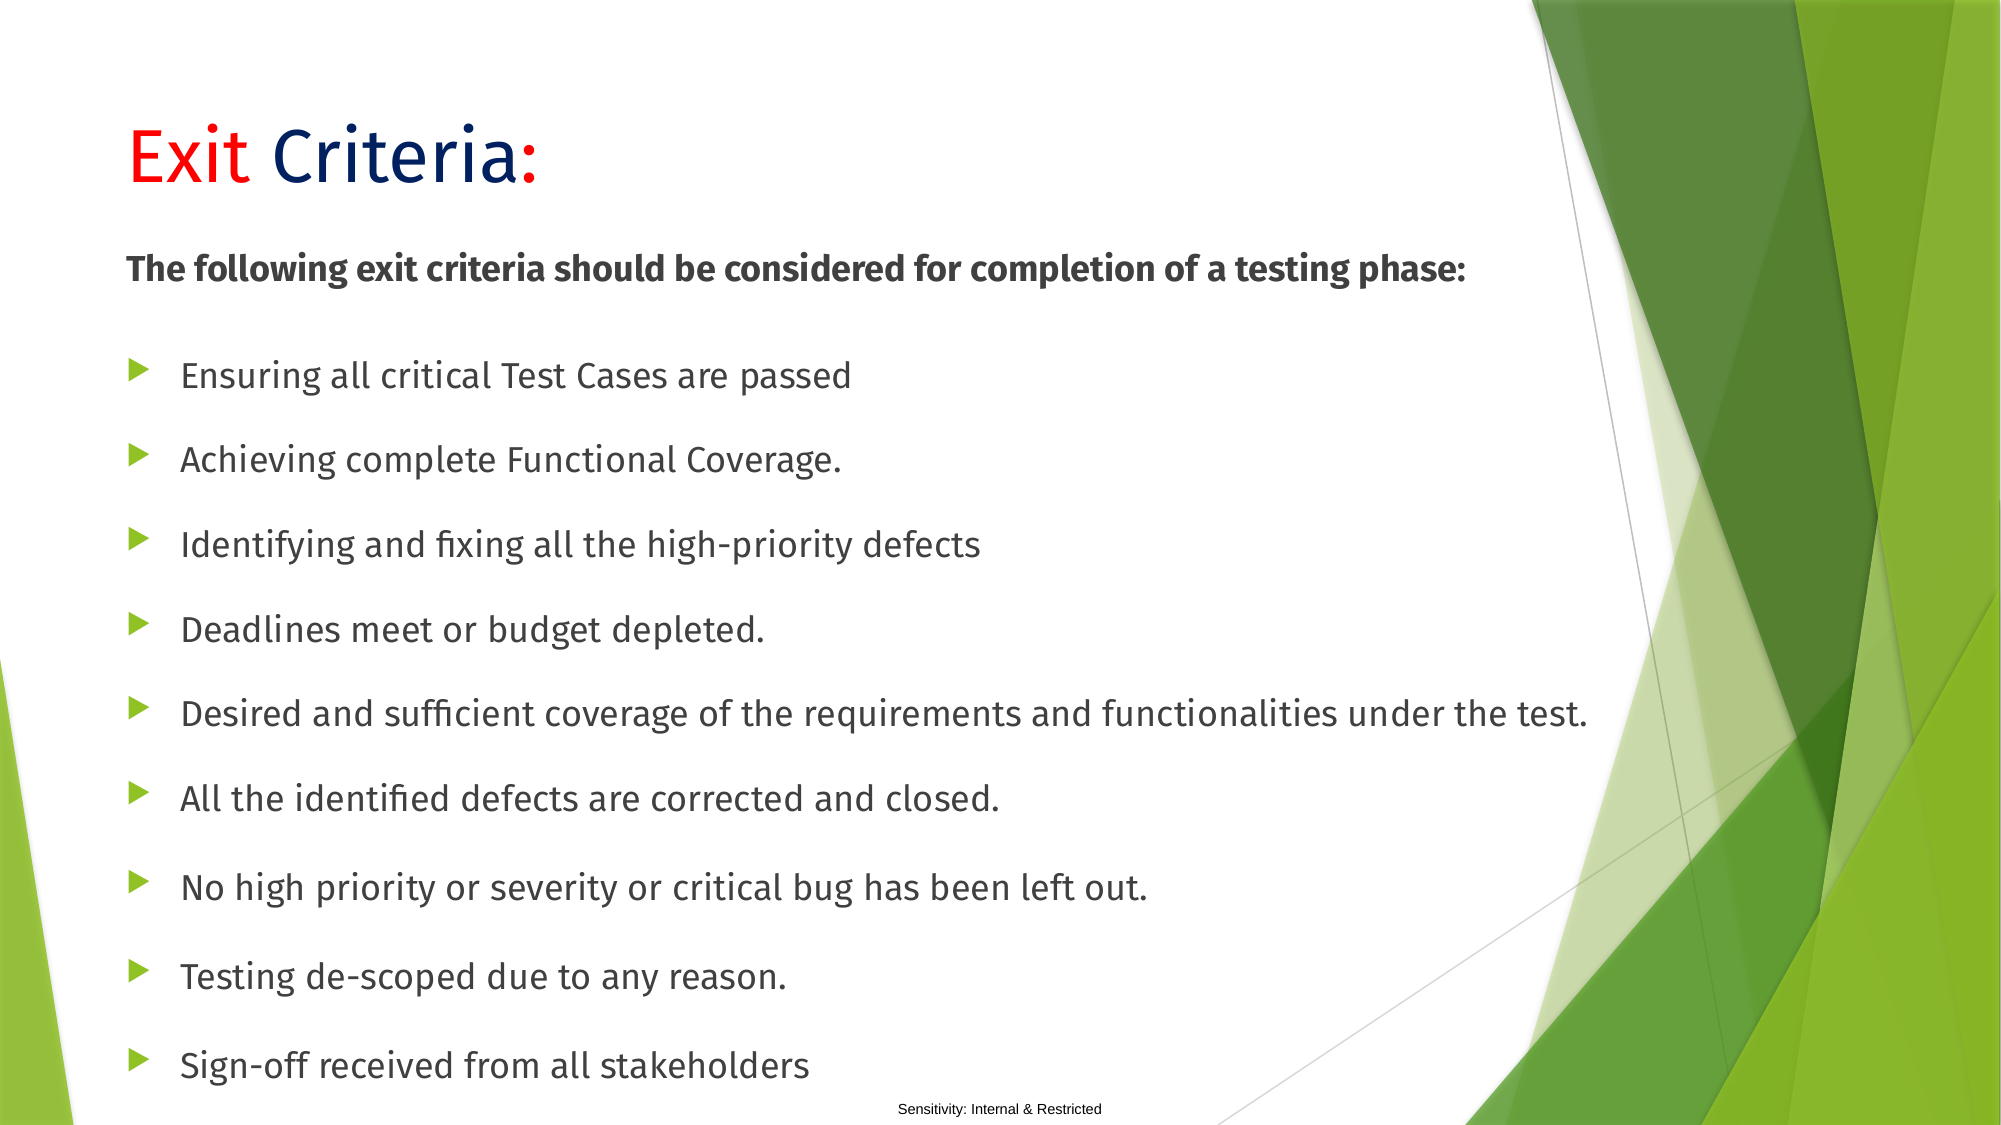

# Exit Criteria:
The following exit criteria should be considered for completion of a testing phase:

Ensuring all critical Test Cases are passed
Achieving complete Functional Coverage.
Identifying and fixing all the high-priority defects
Deadlines meet or budget depleted.
Desired and sufficient coverage of the requirements and functionalities under the test.
All the identified defects are corrected and closed.
No high priority or severity or critical bug has been left out.
Testing de-scoped due to any reason.
Sign-off received from all stakeholders